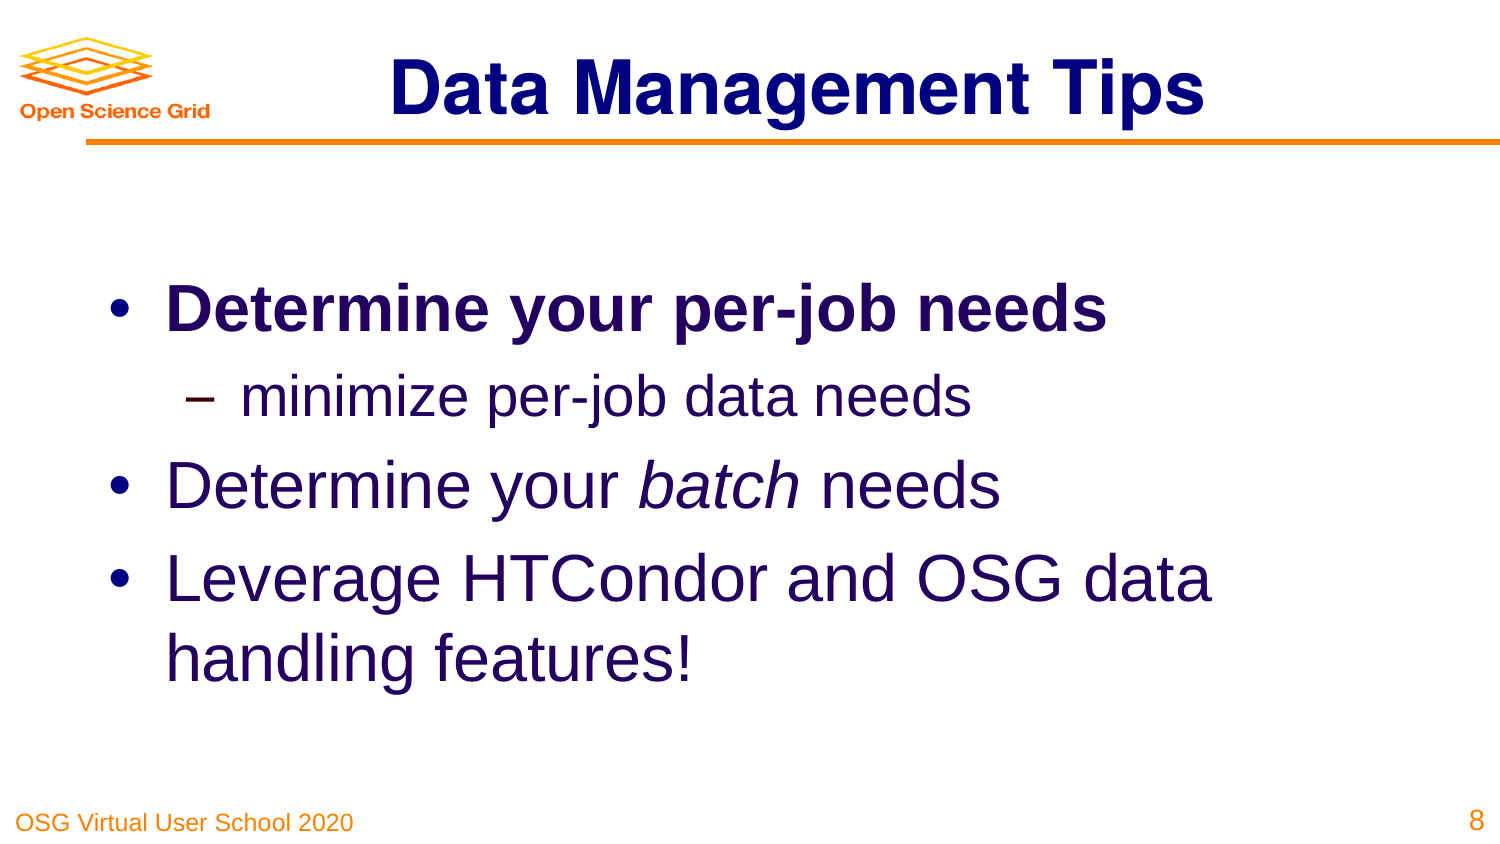

# Data Management Tips

Determine your per-job needs
minimize per-job data needs
Determine your batch needs
Leverage HTCondor and OSG data handling features!
8